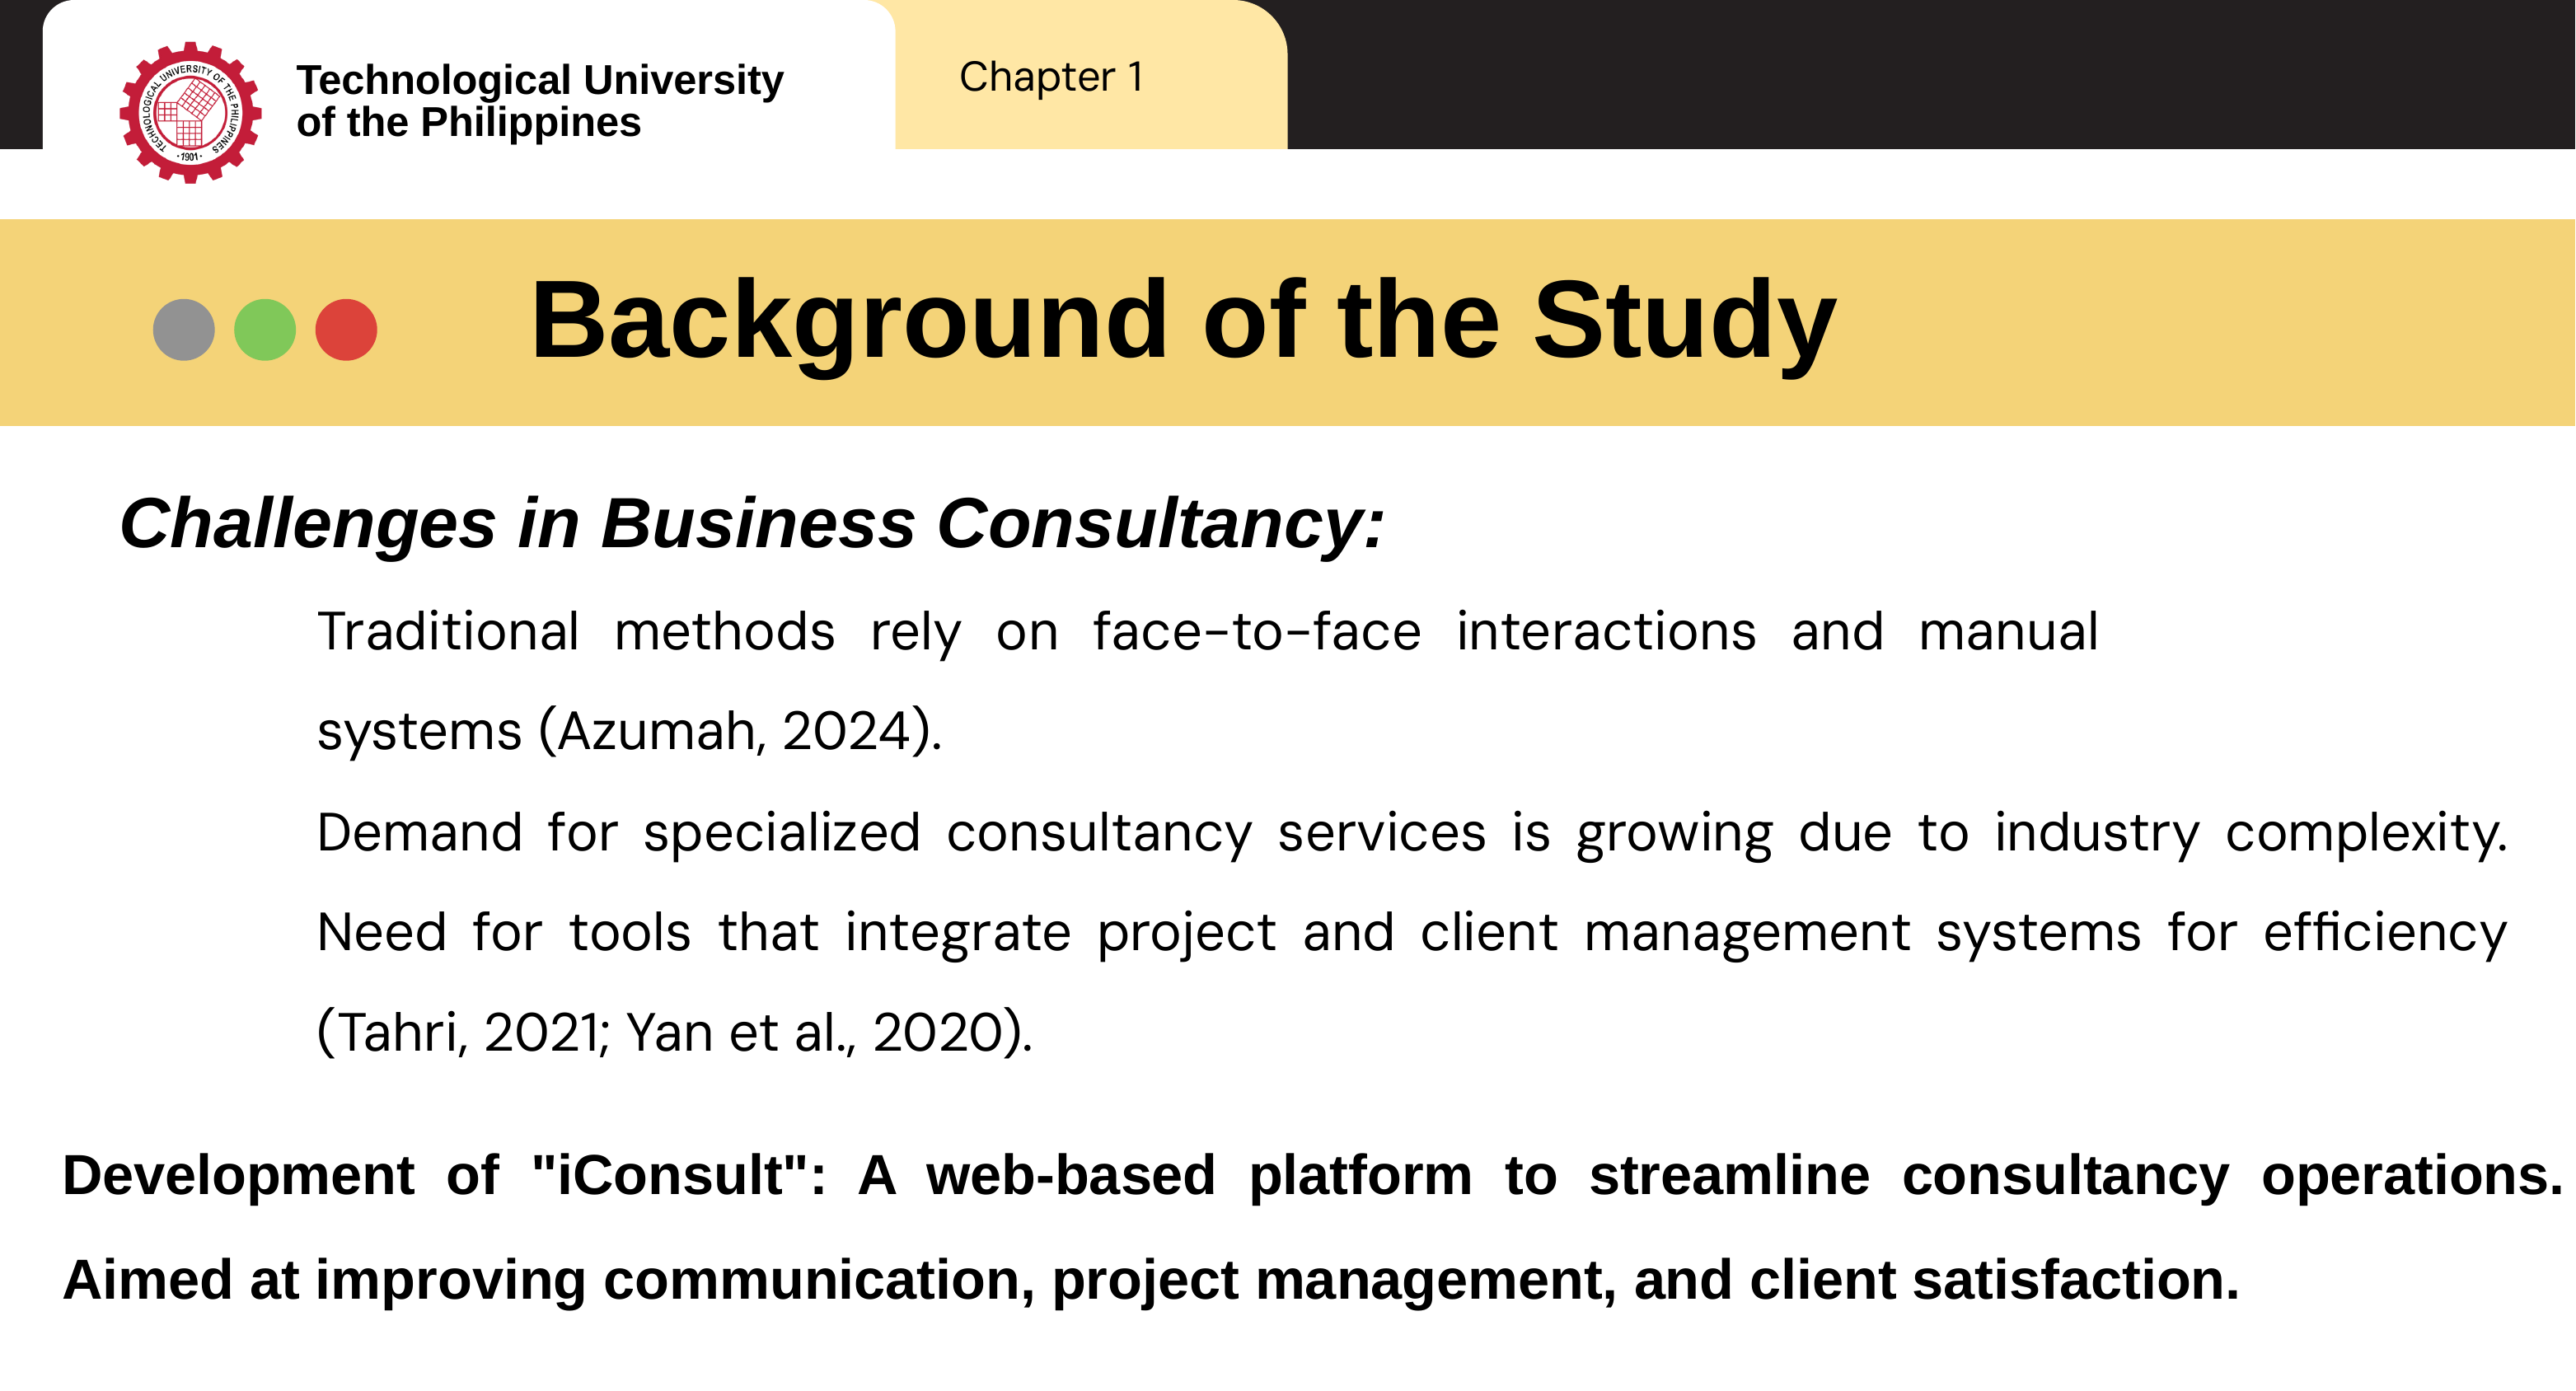

Chapter 1
Technological University of the Philippines

Background of the Study

Challenges in Business Consultancy:
Traditional methods rely on face-to-face interactions and manual systems (Azumah, 2024).
Demand for specialized consultancy services is growing due to industry complexity. Need for tools that integrate project and client management systems for efficiency (Tahri, 2021; Yan et al., 2020).
Development of "iConsult": A web-based platform to streamline consultancy operations. Aimed at improving communication, project management, and client satisfaction.